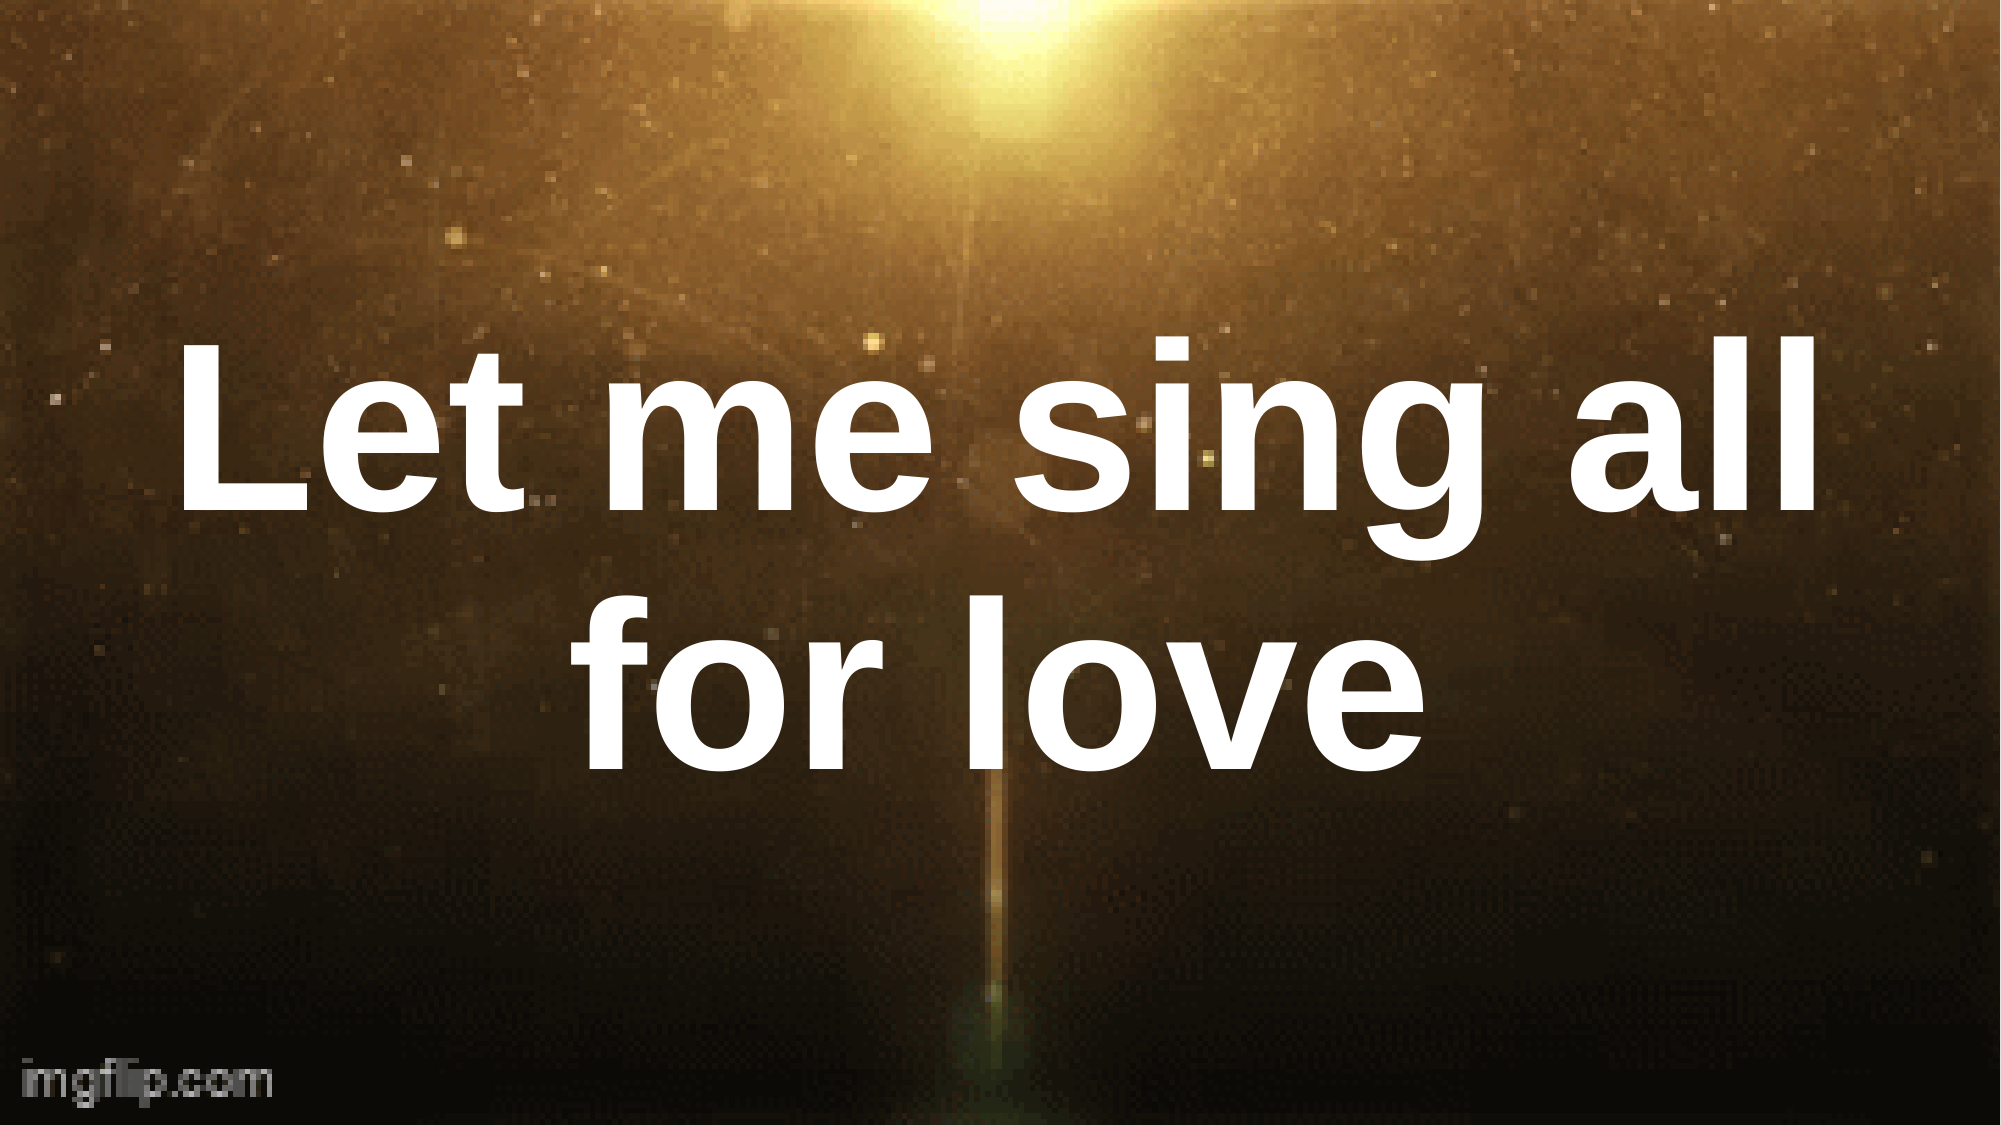

# Let me sing all for love